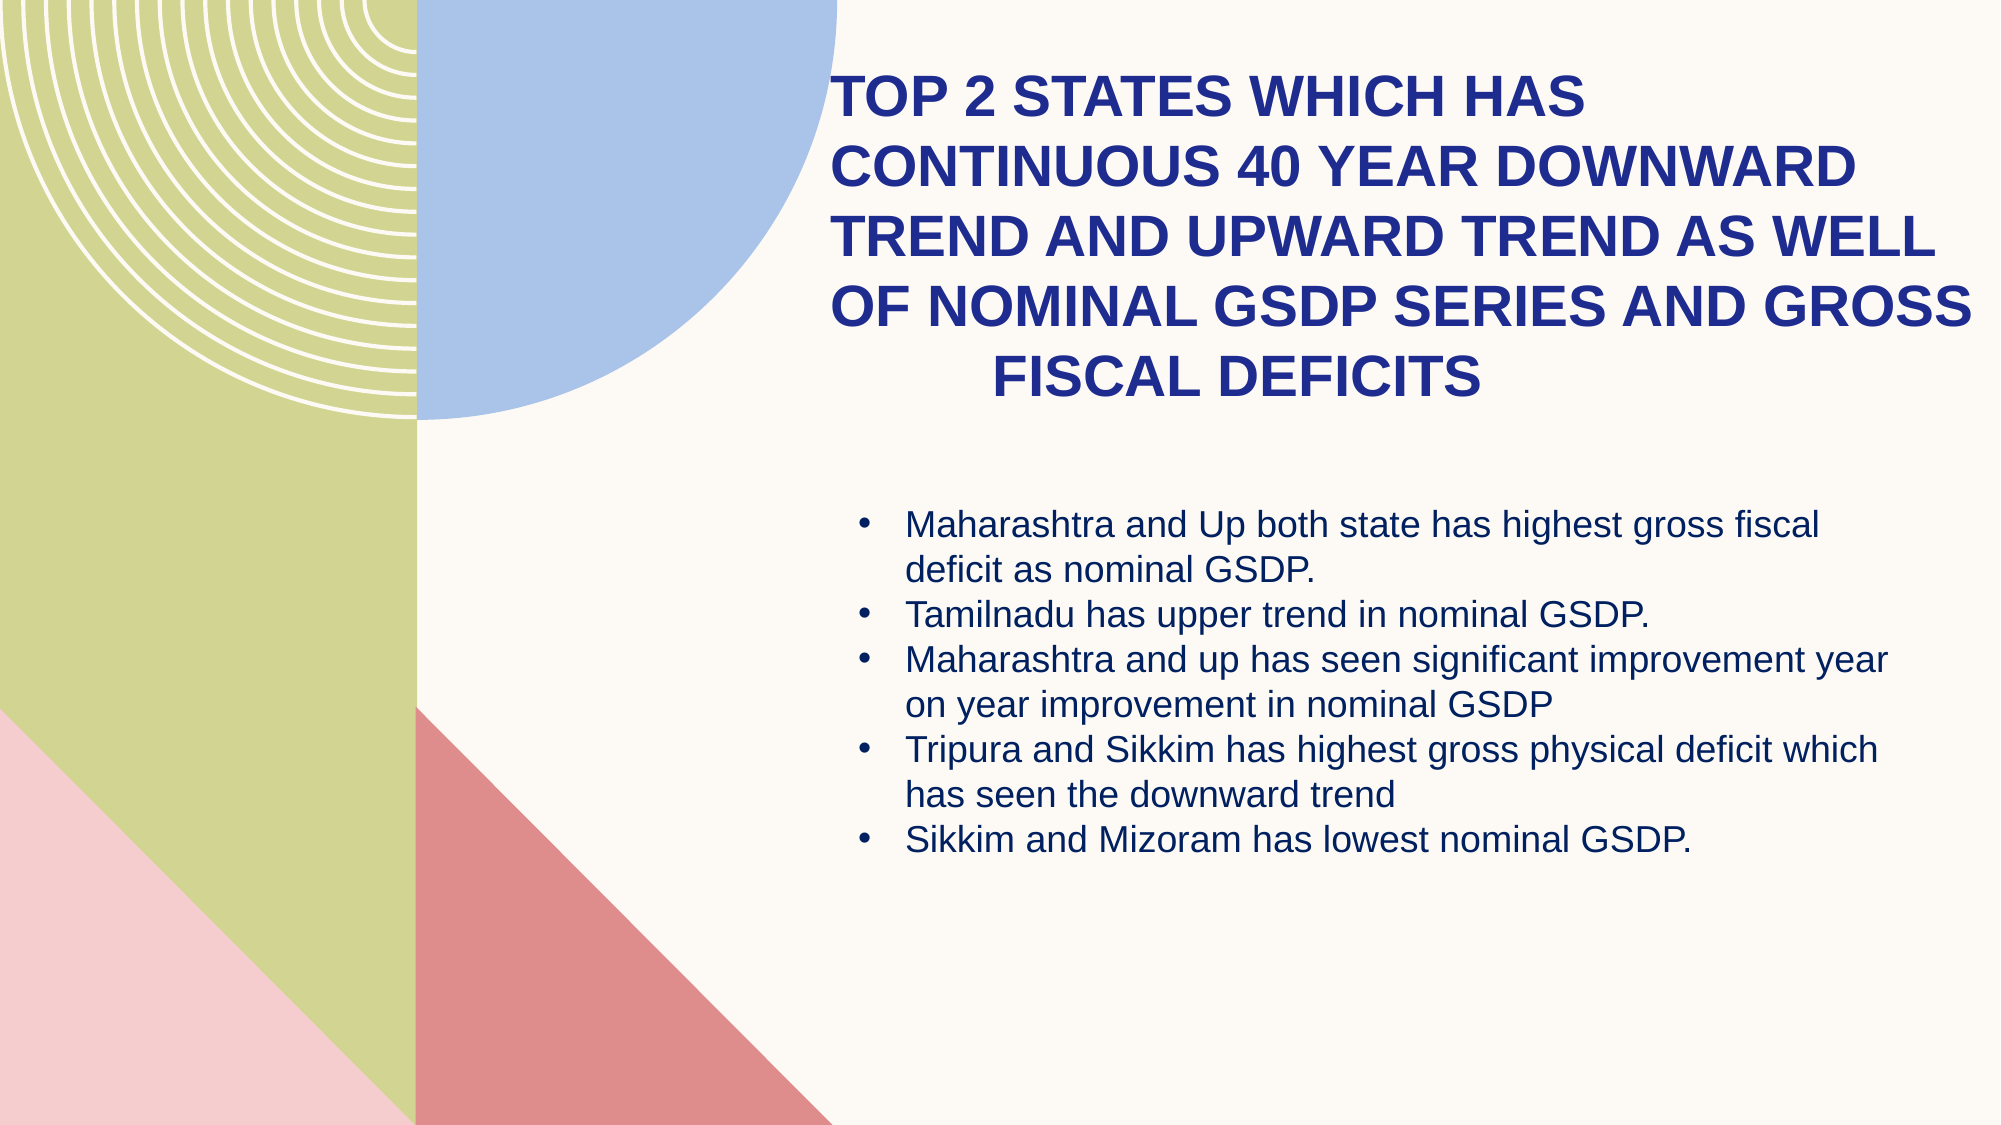

# Top 2 states which has continuous 40 year downward trend and upward trend as well of Nominal GSDP Series and Gross           Fiscal Deficits
Maharashtra and Up both state has highest gross fiscal deficit as nominal GSDP.
Tamilnadu has upper trend in nominal GSDP.
Maharashtra and up has seen significant improvement year on year improvement in nominal GSDP
Tripura and Sikkim has highest gross physical deficit which has seen the downward trend
Sikkim and Mizoram has lowest nominal GSDP.